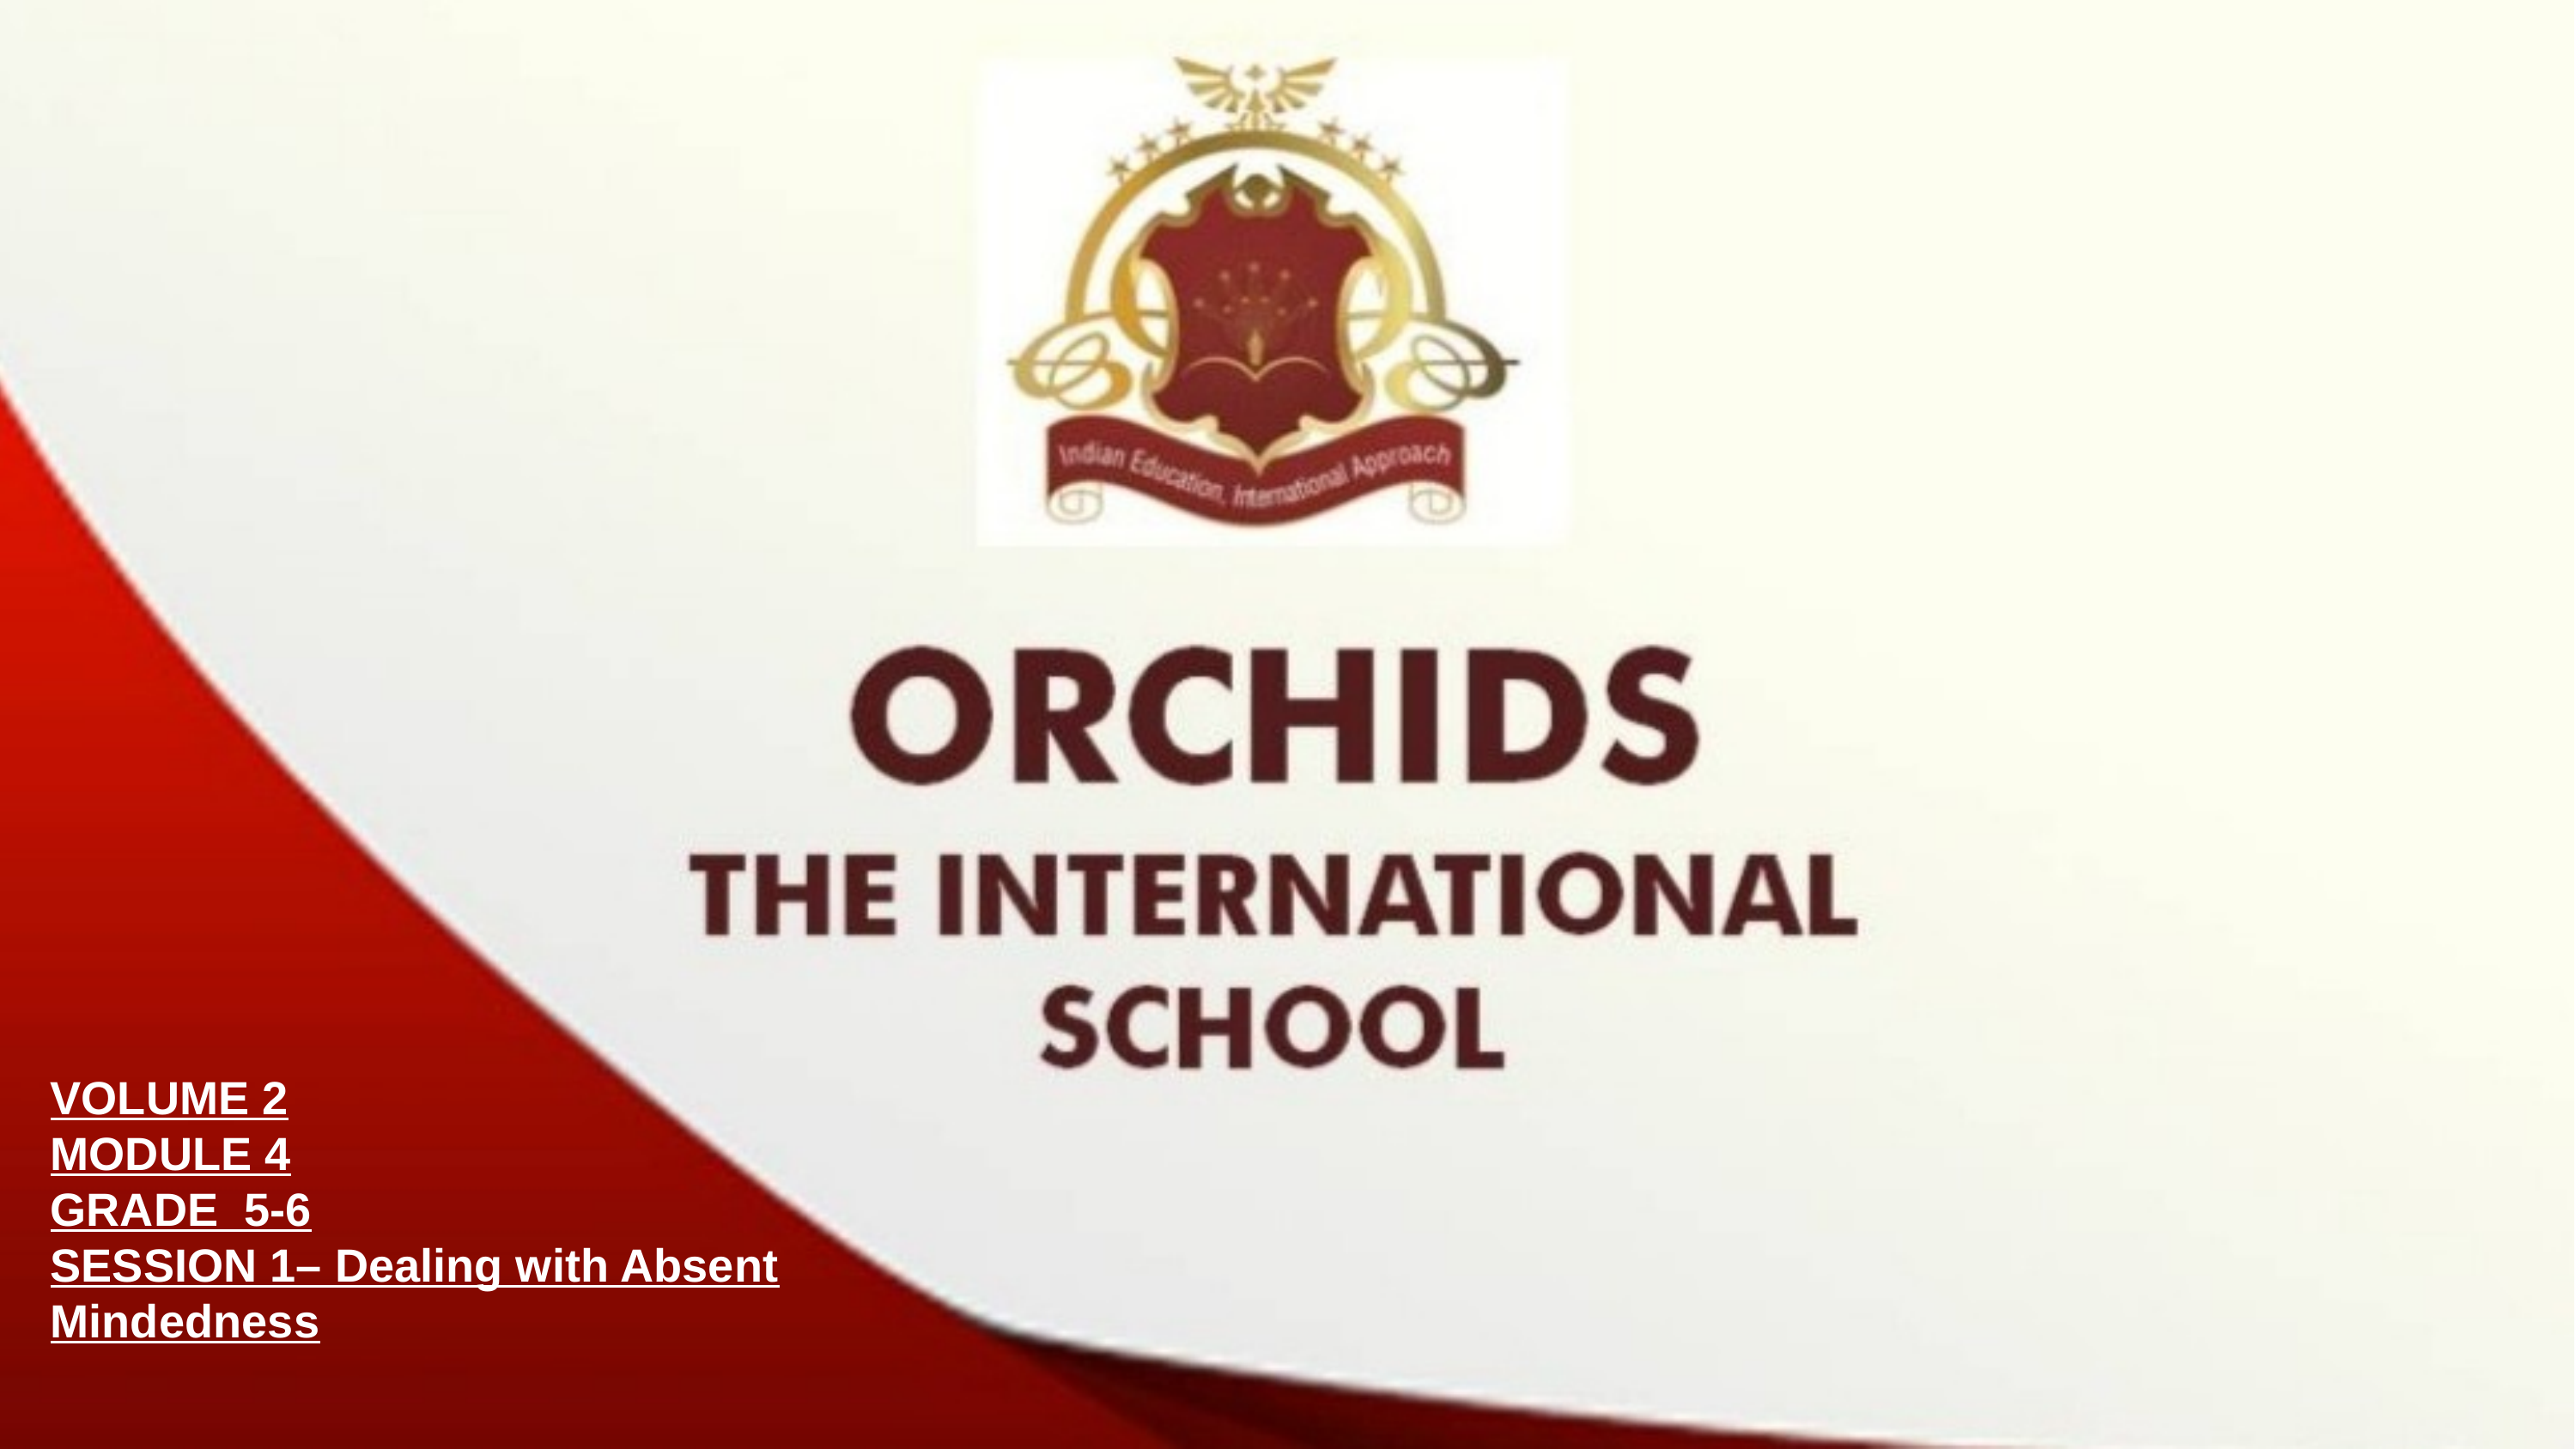

VOLUME 2
MODULE 4
GRADE  5-6
SESSION 1– Dealing with Absent Mindedness